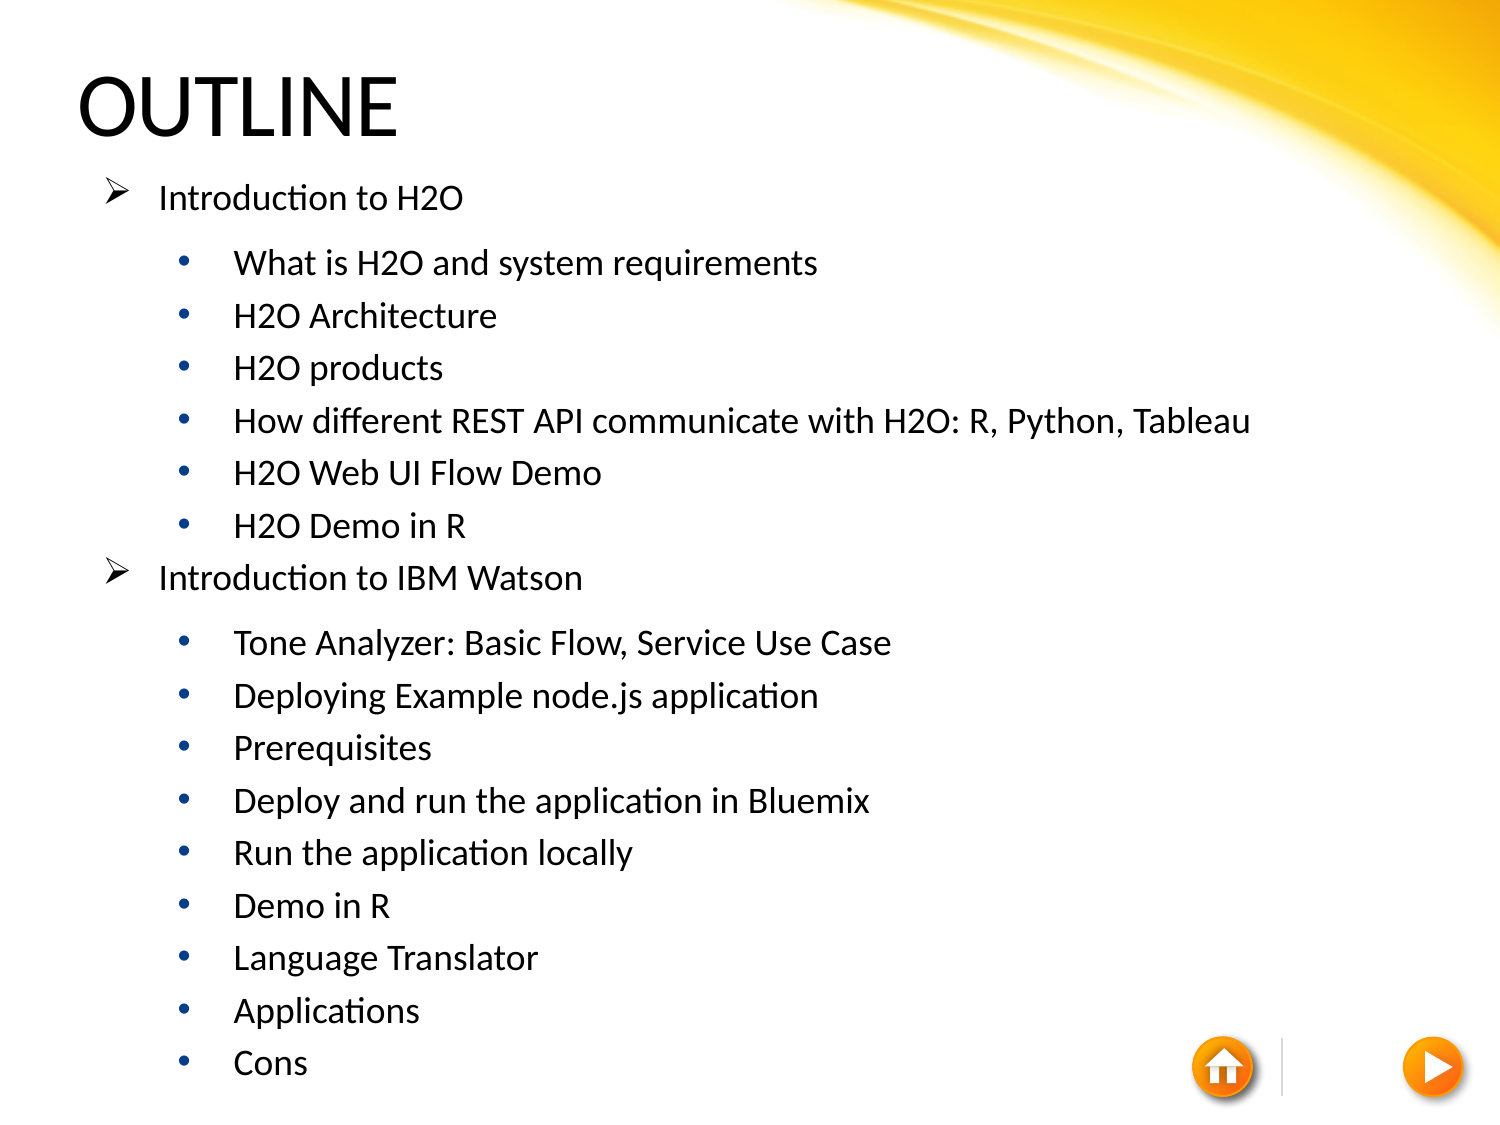

# outline
Introduction to H2O
What is H2O and system requirements
H2O Architecture
H2O products
How different REST API communicate with H2O: R, Python, Tableau
H2O Web UI Flow Demo
H2O Demo in R
Introduction to IBM Watson
Tone Analyzer: Basic Flow, Service Use Case
Deploying Example node.js application
Prerequisites
Deploy and run the application in Bluemix
Run the application locally
Demo in R
Language Translator
Applications
Cons